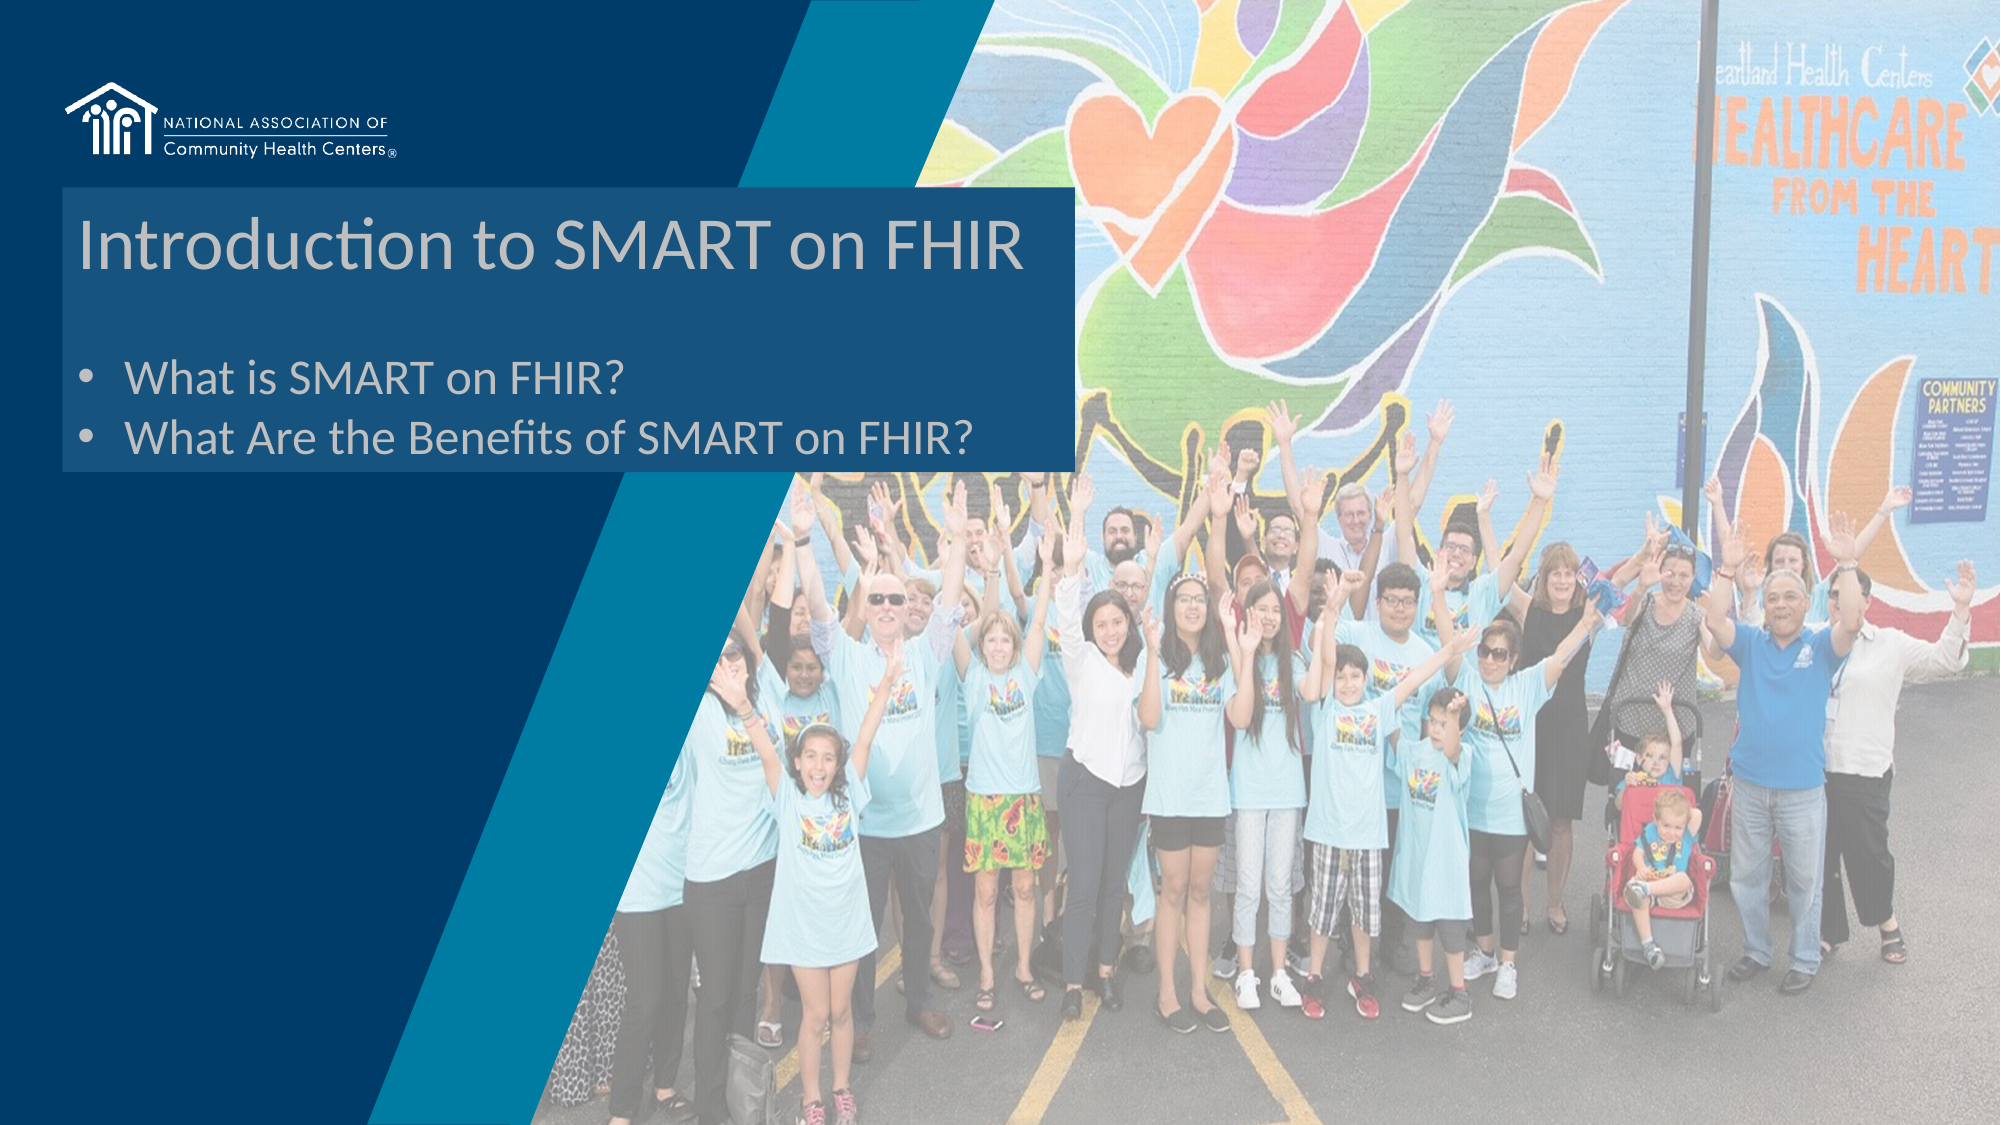

Introduction to SMART on FHIR

What is SMART on FHIR?
What Are the Benefits of SMART on FHIR?